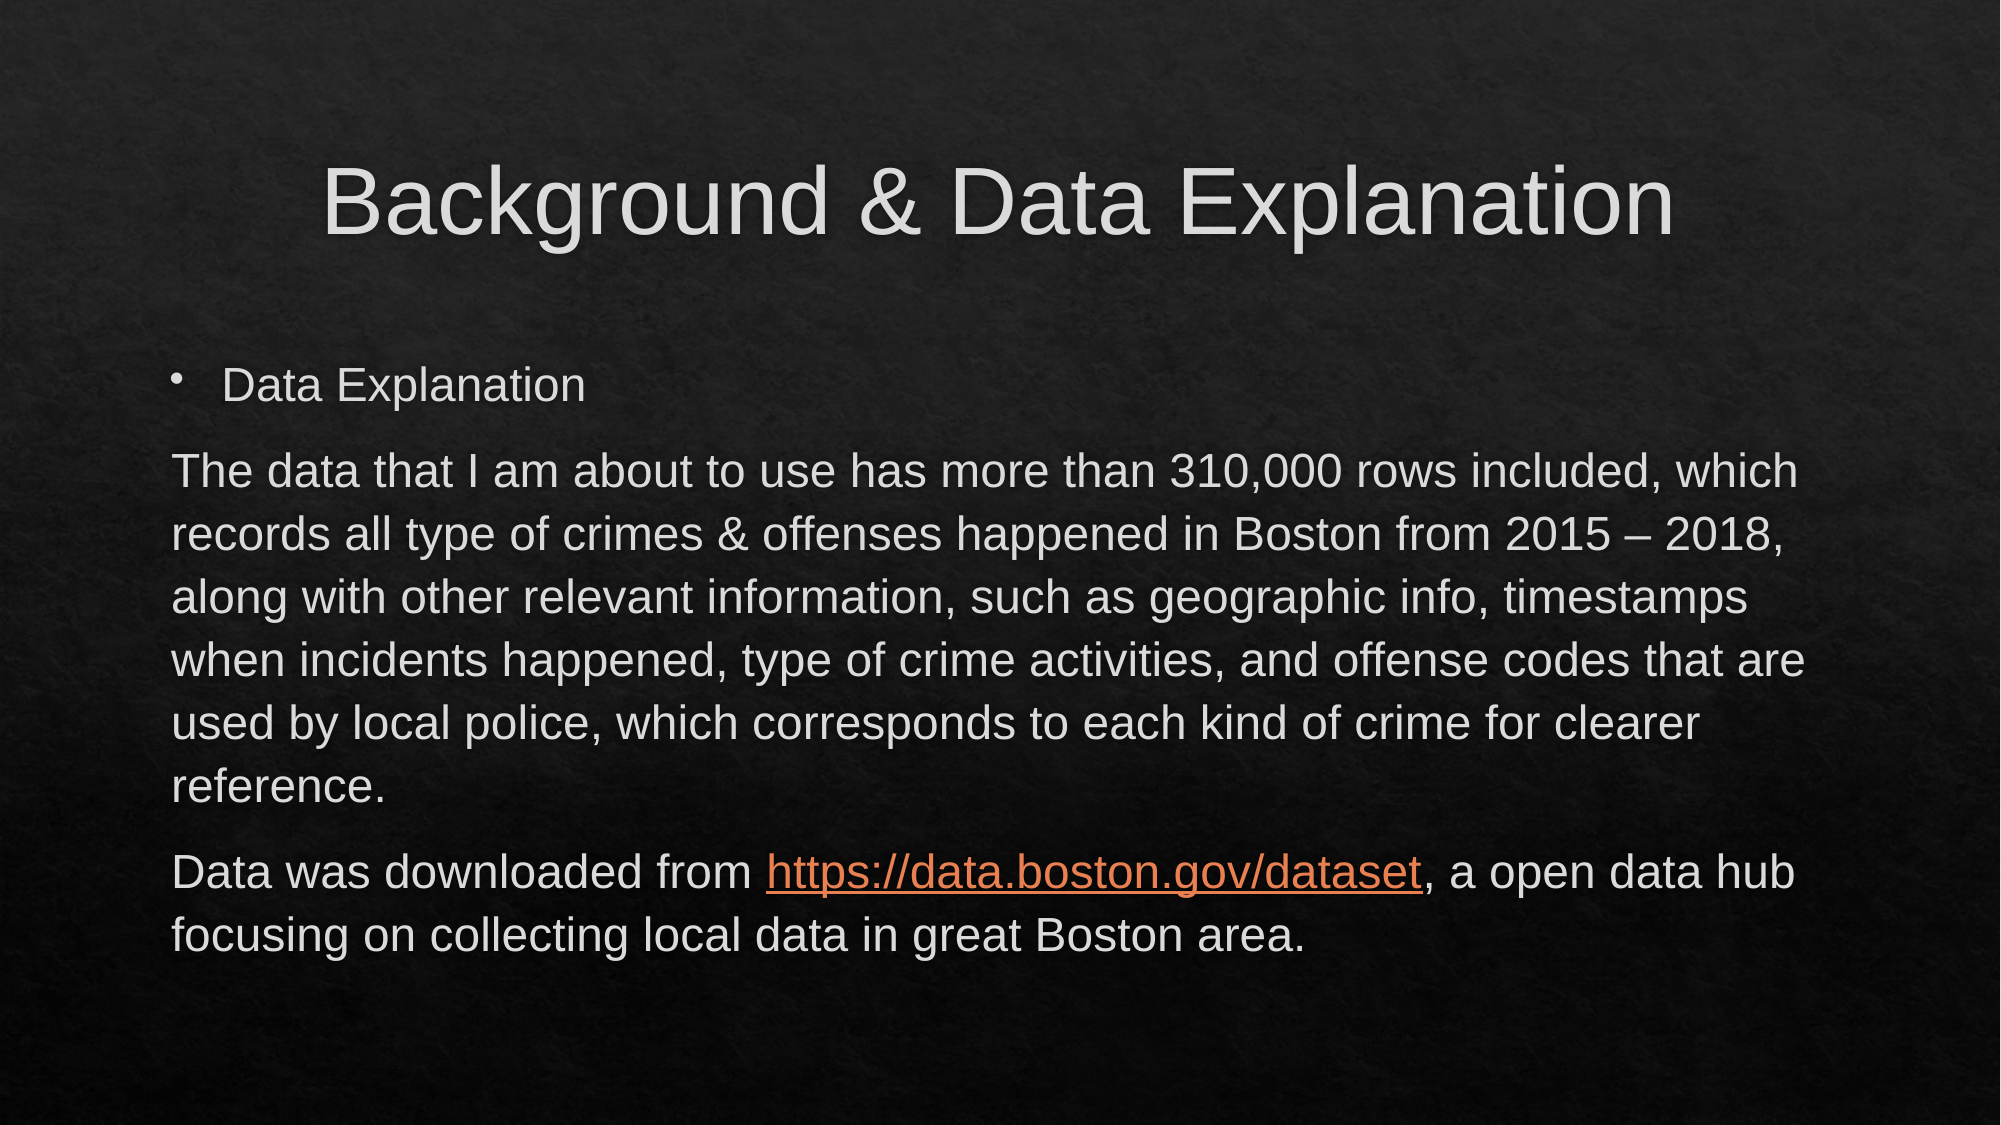

# Background & Data Explanation
Data Explanation
The data that I am about to use has more than 310,000 rows included, which records all type of crimes & offenses happened in Boston from 2015 – 2018, along with other relevant information, such as geographic info, timestamps when incidents happened, type of crime activities, and offense codes that are used by local police, which corresponds to each kind of crime for clearer reference.
Data was downloaded from https://data.boston.gov/dataset, a open data hub focusing on collecting local data in great Boston area.